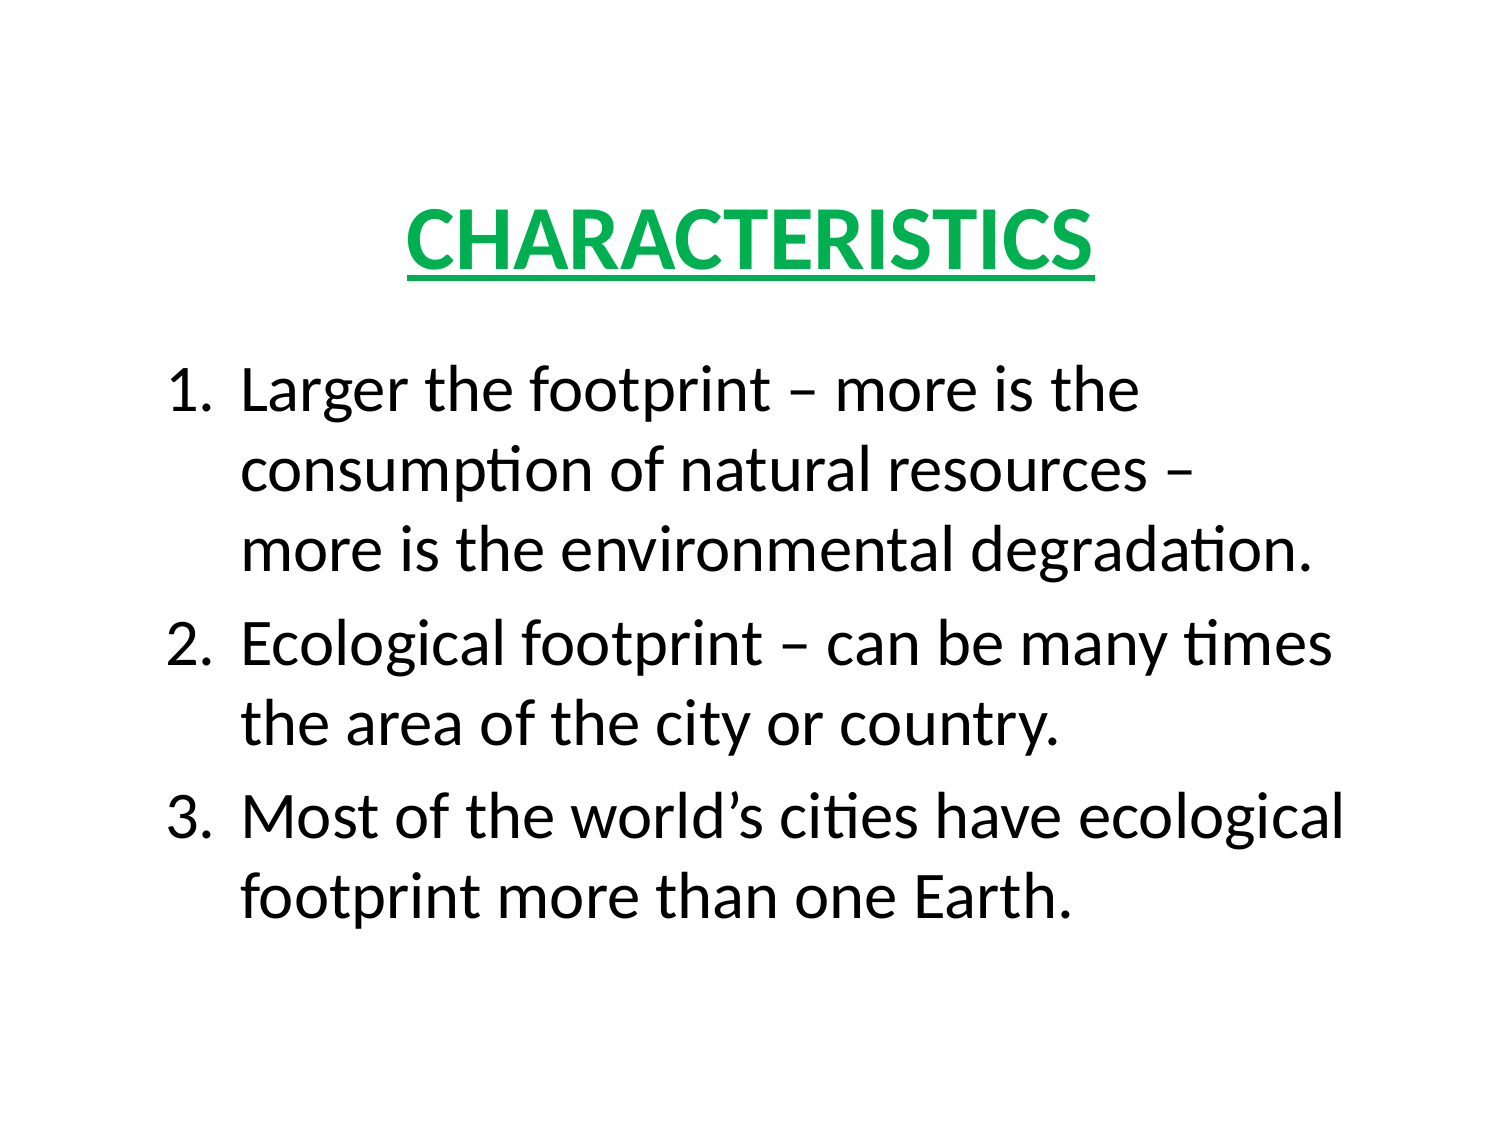

# CHARACTERISTICS
Larger the footprint – more is the consumption of natural resources – more is the environmental degradation.
Ecological footprint – can be many times the area of the city or country.
Most of the world’s cities have ecological footprint more than one Earth.